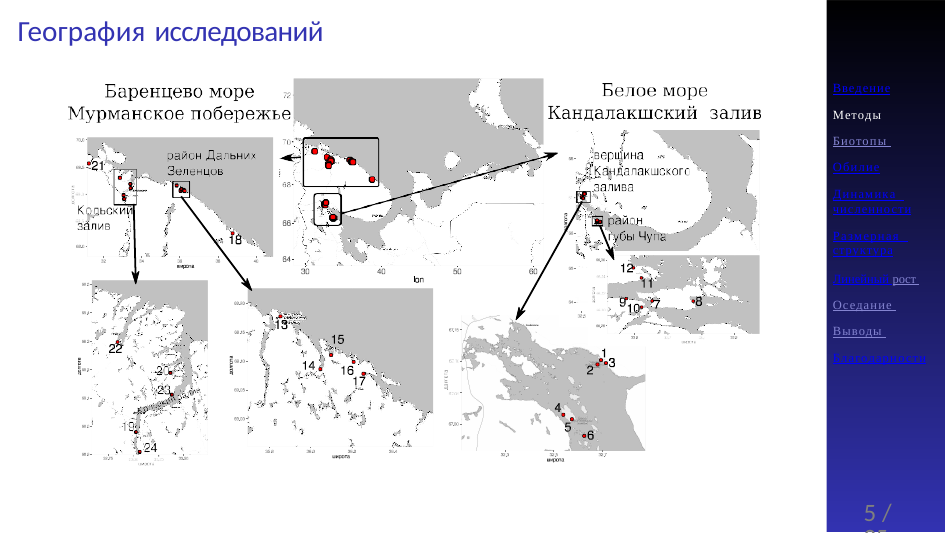

# География исследований

Введение
Методы  Биотопы  Обилие

Динамика  численности

Размерная  структура
Линейный рост  Оседание  Выводы  Благодарности

5 / 25